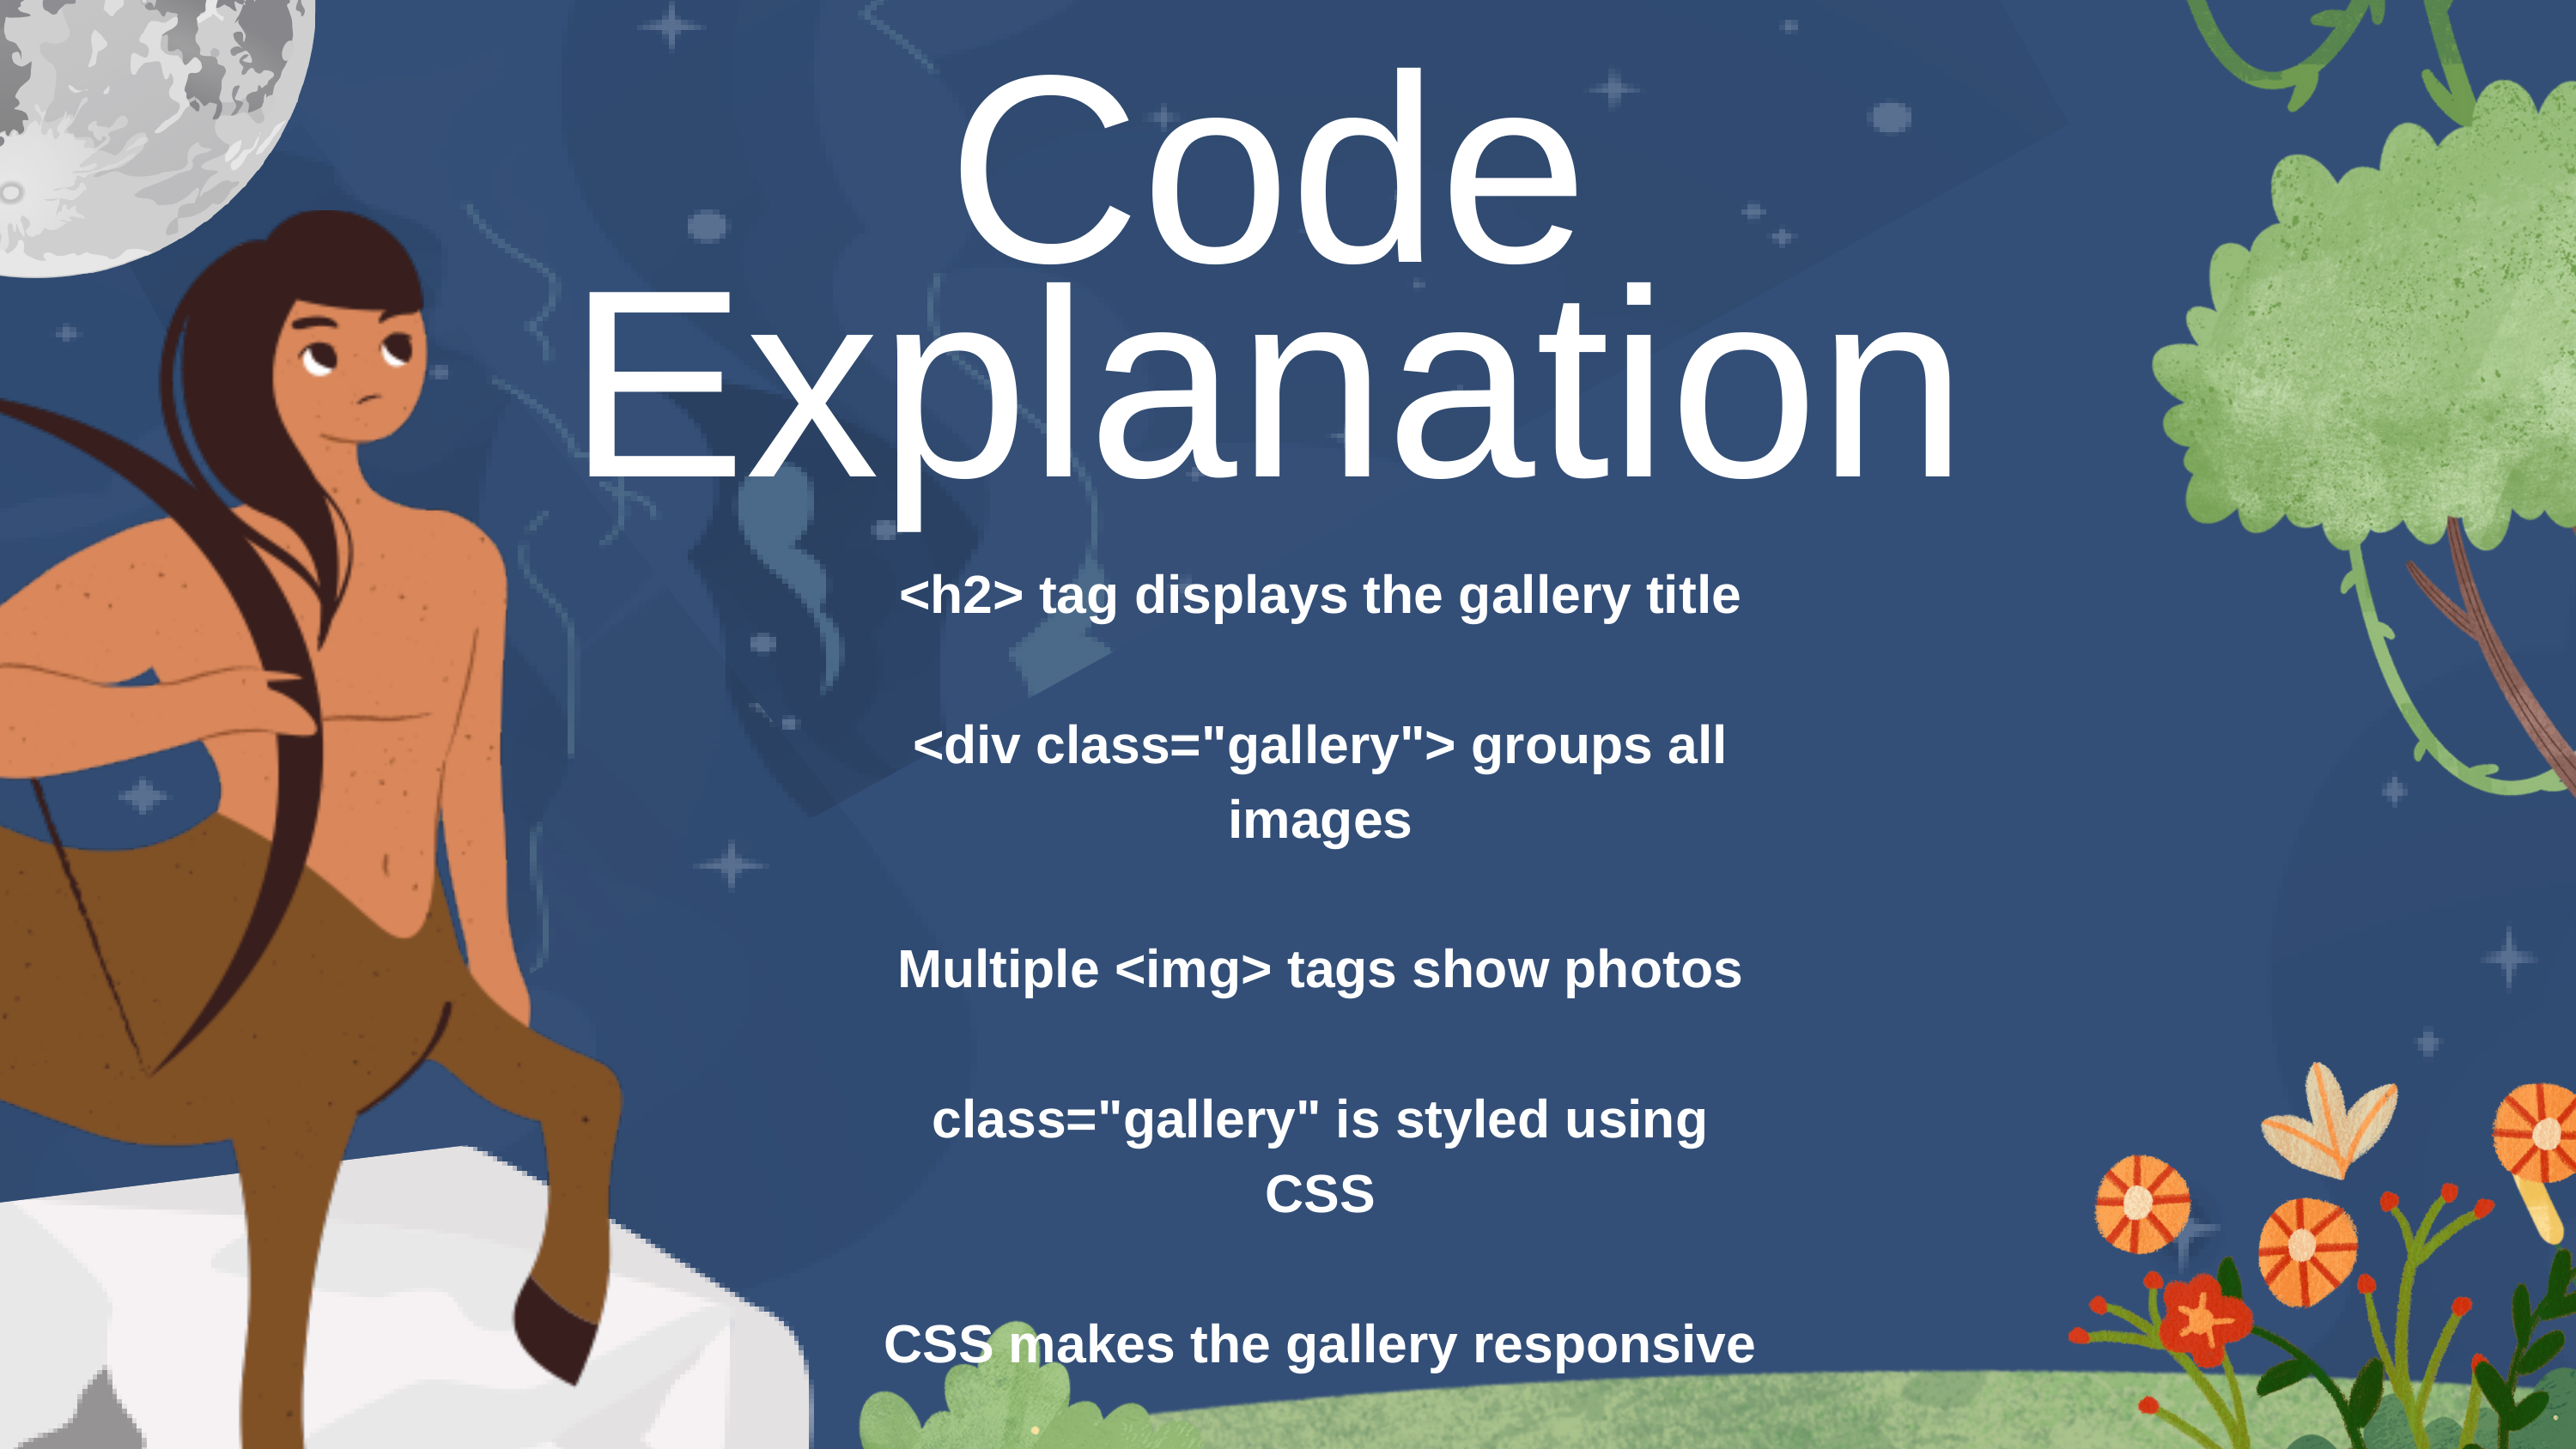

Code Explanation

<h2> tag displays the gallery title

<div class="gallery"> groups all images

Multiple <img> tags show photos

class="gallery" is styled using CSS

CSS makes the gallery responsive